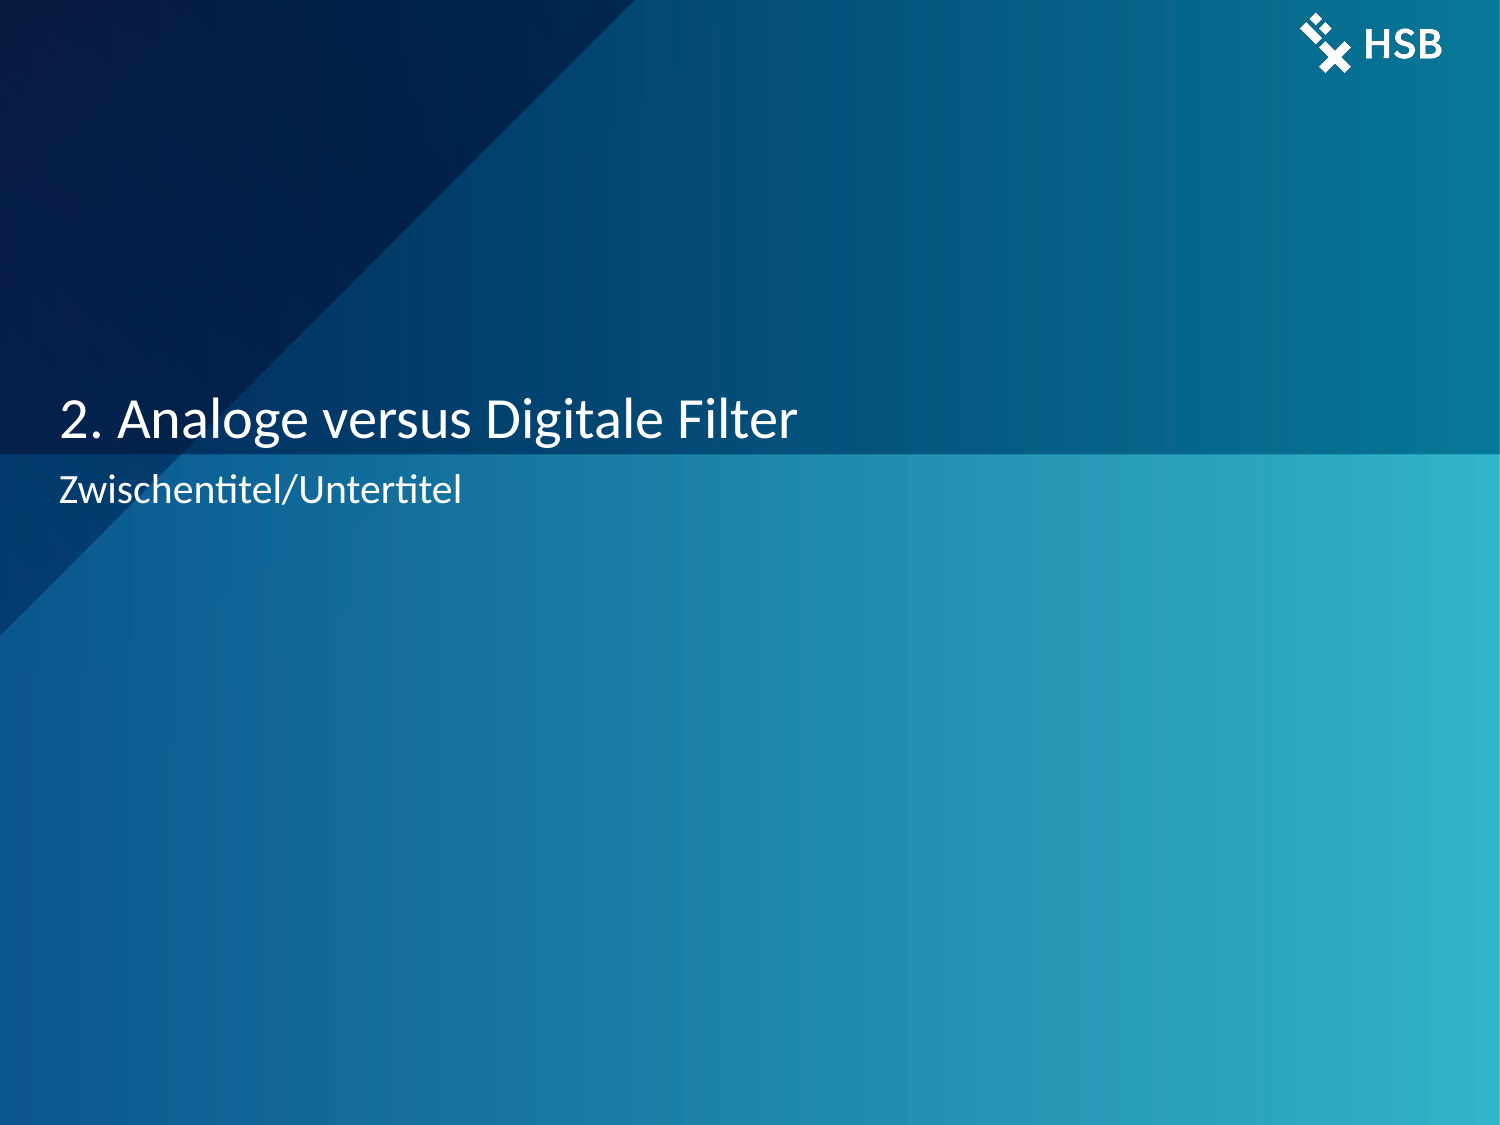

# 2. Analoge versus Digitale Filter
Zwischentitel/Untertitel